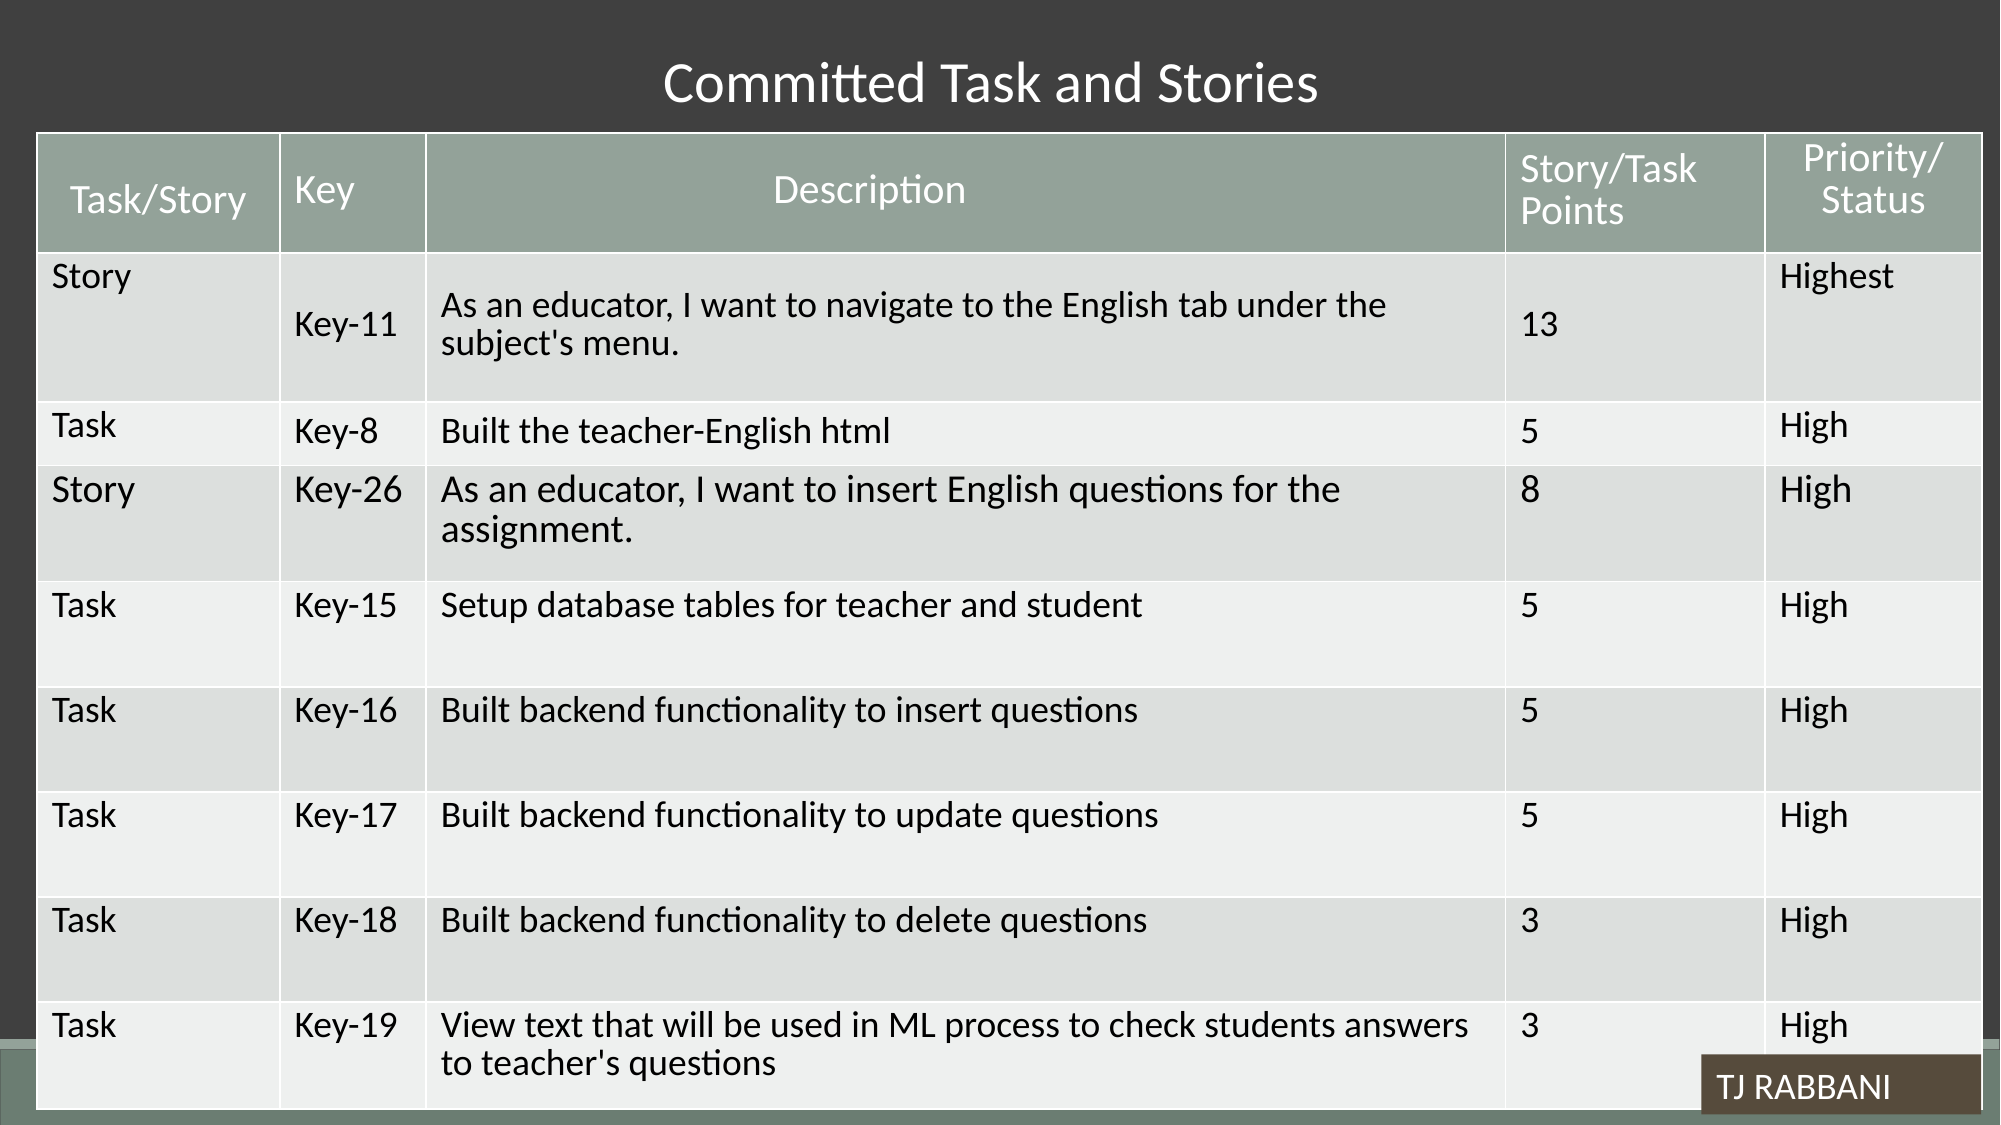

Committed Task and Stories

| ​ Task/Story​ | Key​ | Description | Story/Task Points​ | ​Priority​/Status |
| --- | --- | --- | --- | --- |
| Story​ | Key-11 | As an educator, I want to navigate to the English tab under the subject's menu. | 13 | Highest |
| Task​ | Key-8 | Built the teacher-English html | 5 | High |
| Story​​ | Key-26 | As an educator, I want to insert English questions for the assignment. | 8 | High |
| Task | Key-15 | Setup database tables for teacher and student | 5 | High |
| Task | Key-16 | Built backend functionality to insert questions | 5 | High |
| Task​ | Key-17 | Built backend functionality to update questions | 5 | High |
| Task​ | Key-18 | Built backend functionality to delete questions | 3 | High |
| Task​ | Key-19 | View text that will be used in ML process to check students answers to teacher's questions | ​3 | High |
TJ RABBANI